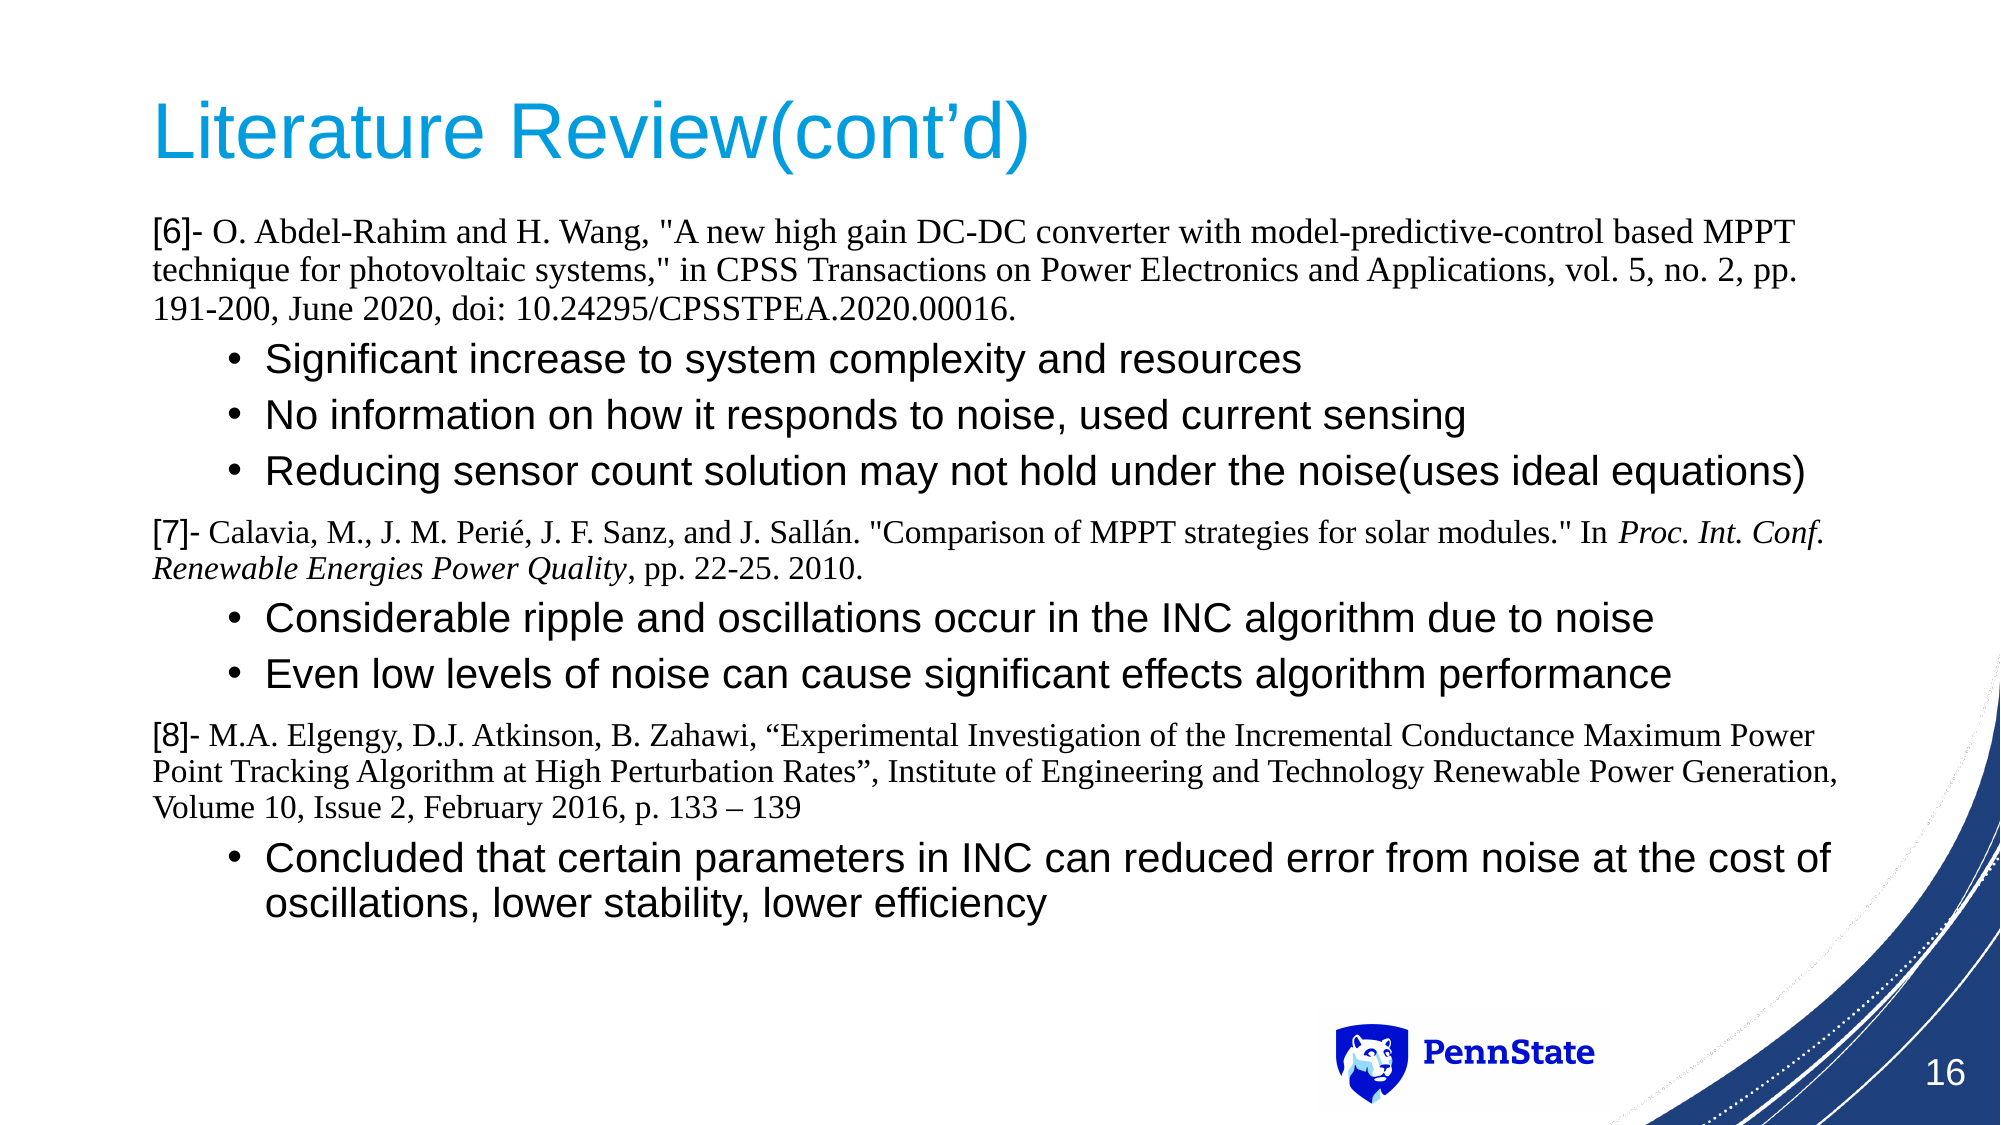

# Literature Review(cont’d)
[6]- O. Abdel-Rahim and H. Wang, "A new high gain DC-DC converter with model-predictive-control based MPPT technique for photovoltaic systems," in CPSS Transactions on Power Electronics and Applications, vol. 5, no. 2, pp. 191-200, June 2020, doi: 10.24295/CPSSTPEA.2020.00016.
Significant increase to system complexity and resources
No information on how it responds to noise, used current sensing
Reducing sensor count solution may not hold under the noise(uses ideal equations)
[7]- Calavia, M., J. M. Perié, J. F. Sanz, and J. Sallán. "Comparison of MPPT strategies for solar modules." In Proc. Int. Conf. Renewable Energies Power Quality, pp. 22-25. 2010.
Considerable ripple and oscillations occur in the INC algorithm due to noise
Even low levels of noise can cause significant effects algorithm performance
[8]- M.A. Elgengy, D.J. Atkinson, B. Zahawi, “Experimental Investigation of the Incremental Conductance Maximum Power Point Tracking Algorithm at High Perturbation Rates”, Institute of Engineering and Technology Renewable Power Generation, Volume 10, Issue 2, February 2016, p. 133 – 139
Concluded that certain parameters in INC can reduced error from noise at the cost of oscillations, lower stability, lower efficiency

16